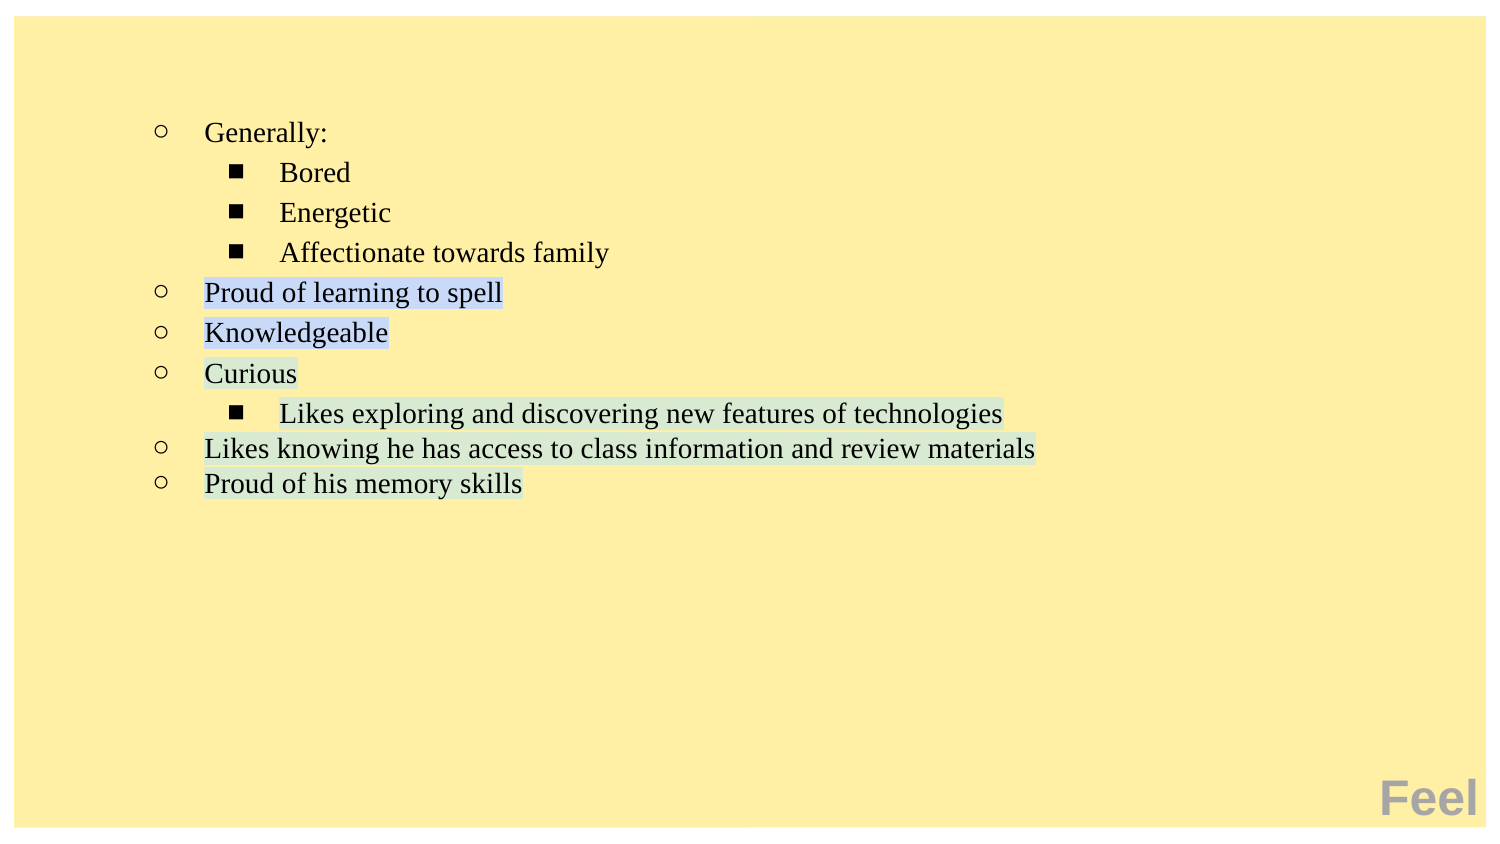

Generally:
Bored
Energetic
Affectionate towards family
Proud of learning to spell
Knowledgeable
Curious
Likes exploring and discovering new features of technologies
Likes knowing he has access to class information and review materials
Proud of his memory skills

Feel